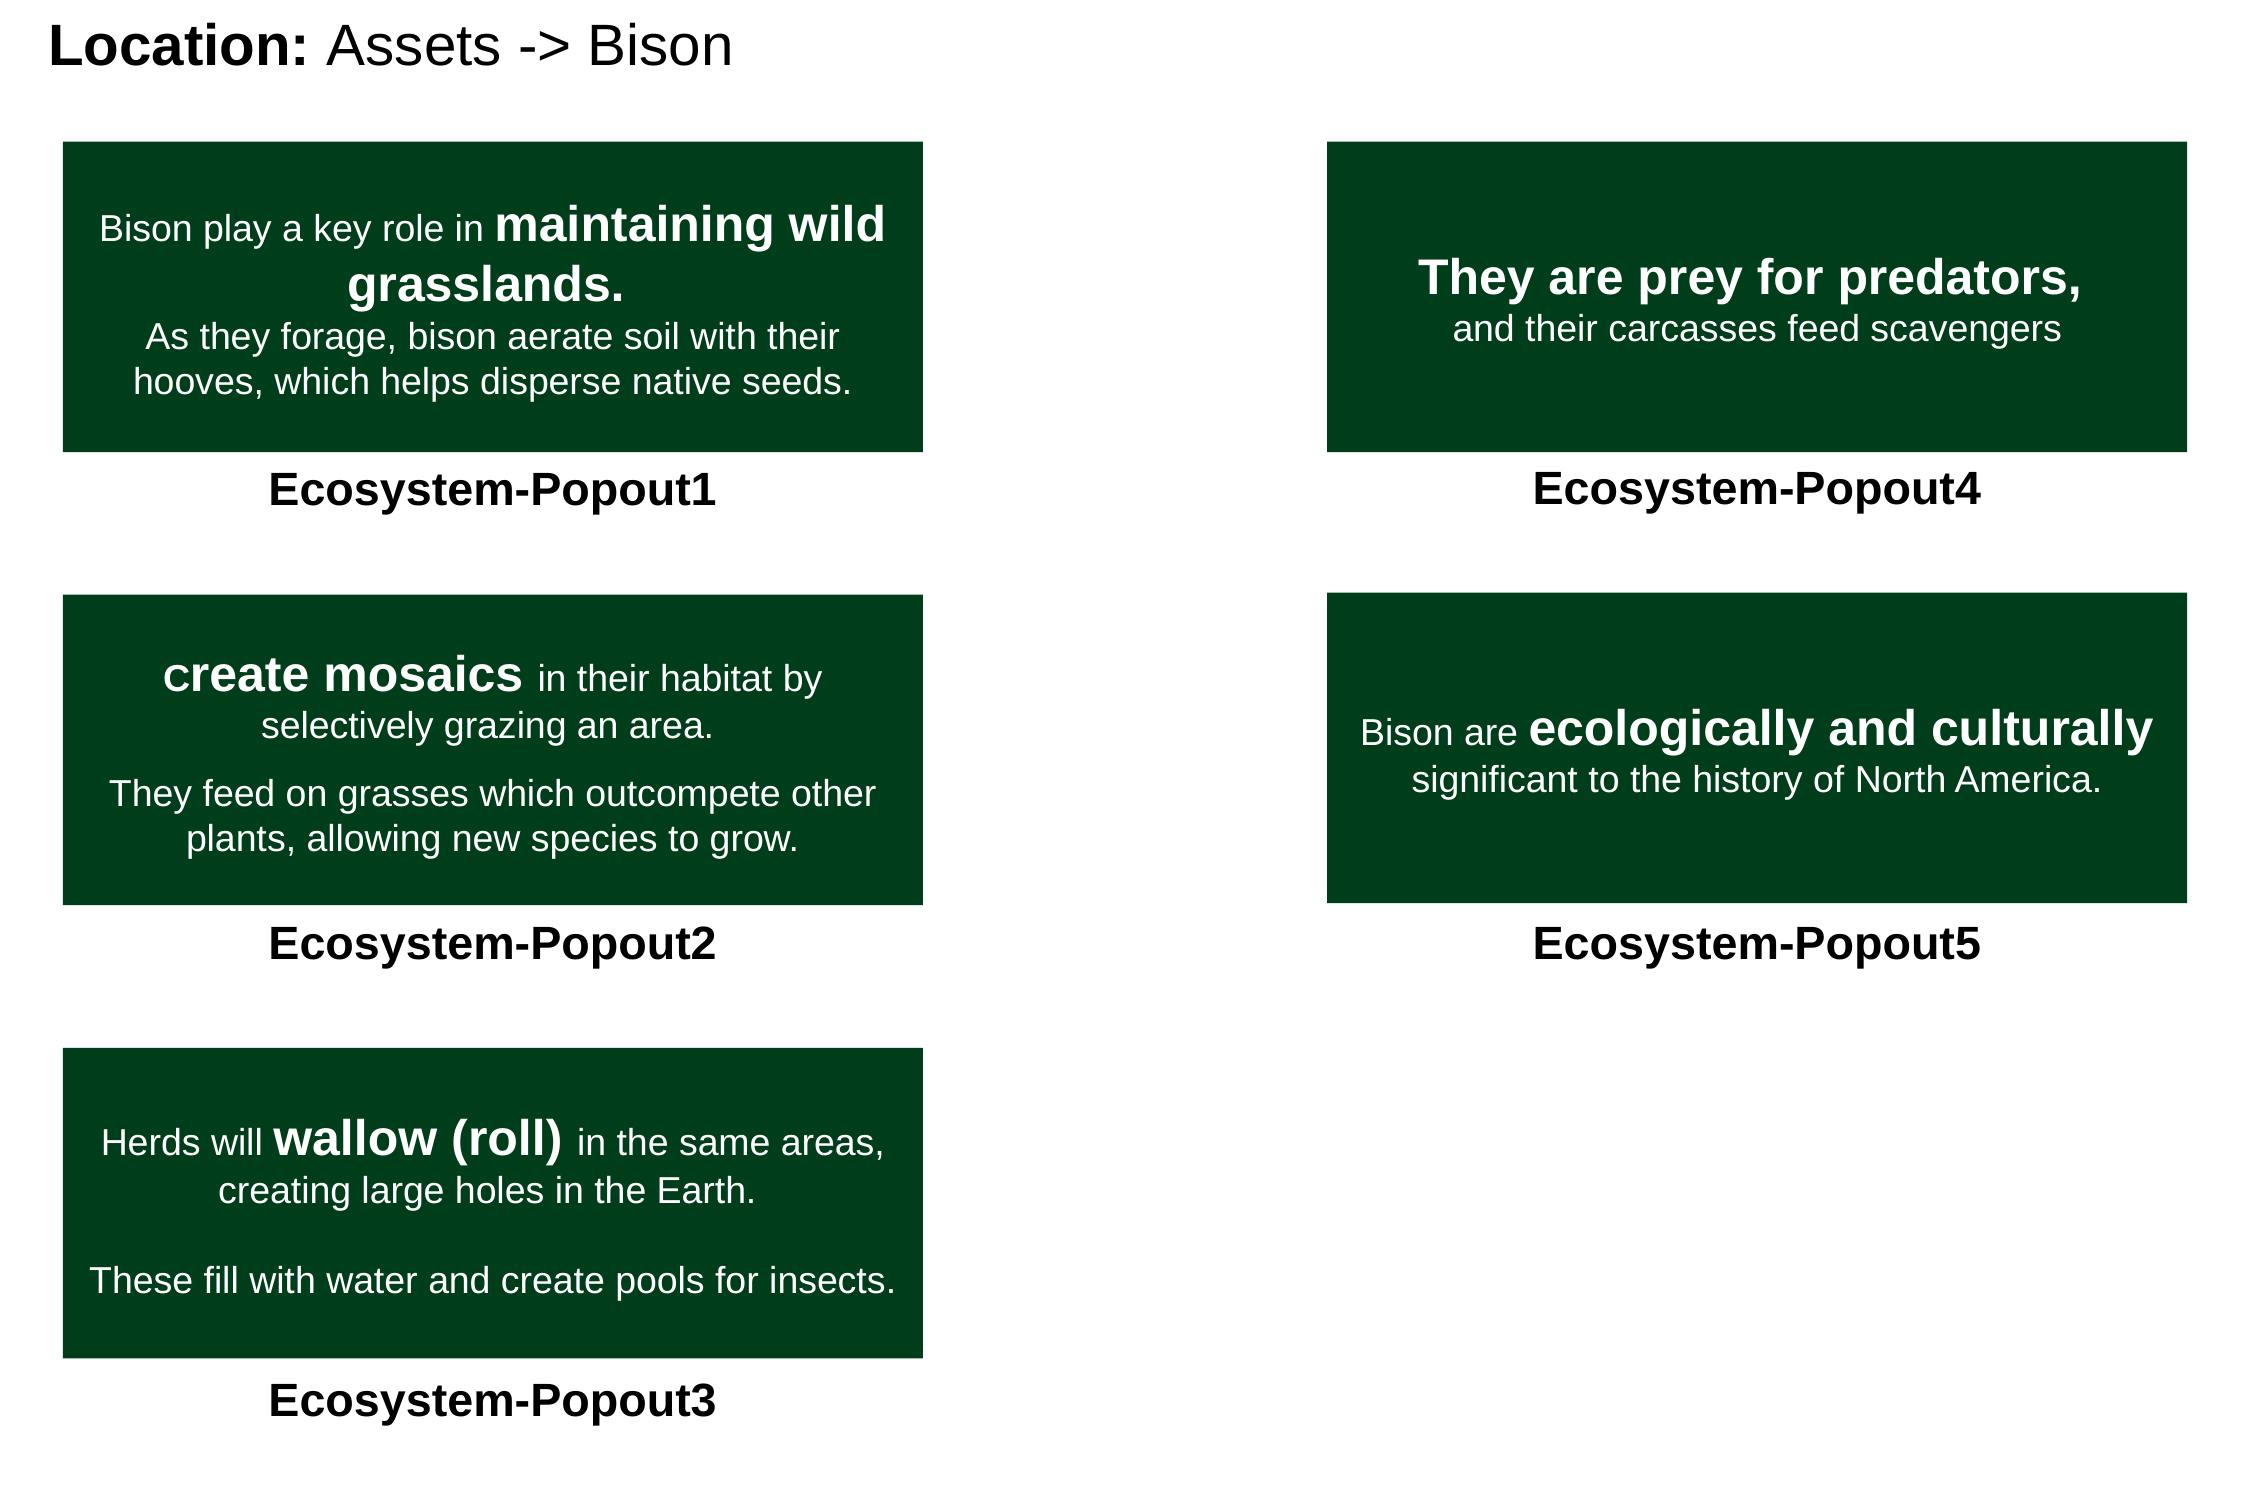

Location: Assets -> Bison
Bison play a key role in maintaining wild grasslands.
As they forage, bison aerate soil with their hooves, which helps disperse native seeds.
They are prey for predators,
and their carcasses feed scavengers
Ecosystem-Popout4
Ecosystem-Popout1
Bison are ecologically and culturally significant to the history of North America.
Create mosaics in their habitat by selectively grazing an area.

They feed on grasses which outcompete other plants, allowing new species to grow.
Ecosystem-Popout2
Ecosystem-Popout5
Herds will wallow (roll) in the same areas, creating large holes in the Earth.

These fill with water and create pools for insects.
Ecosystem-Popout3